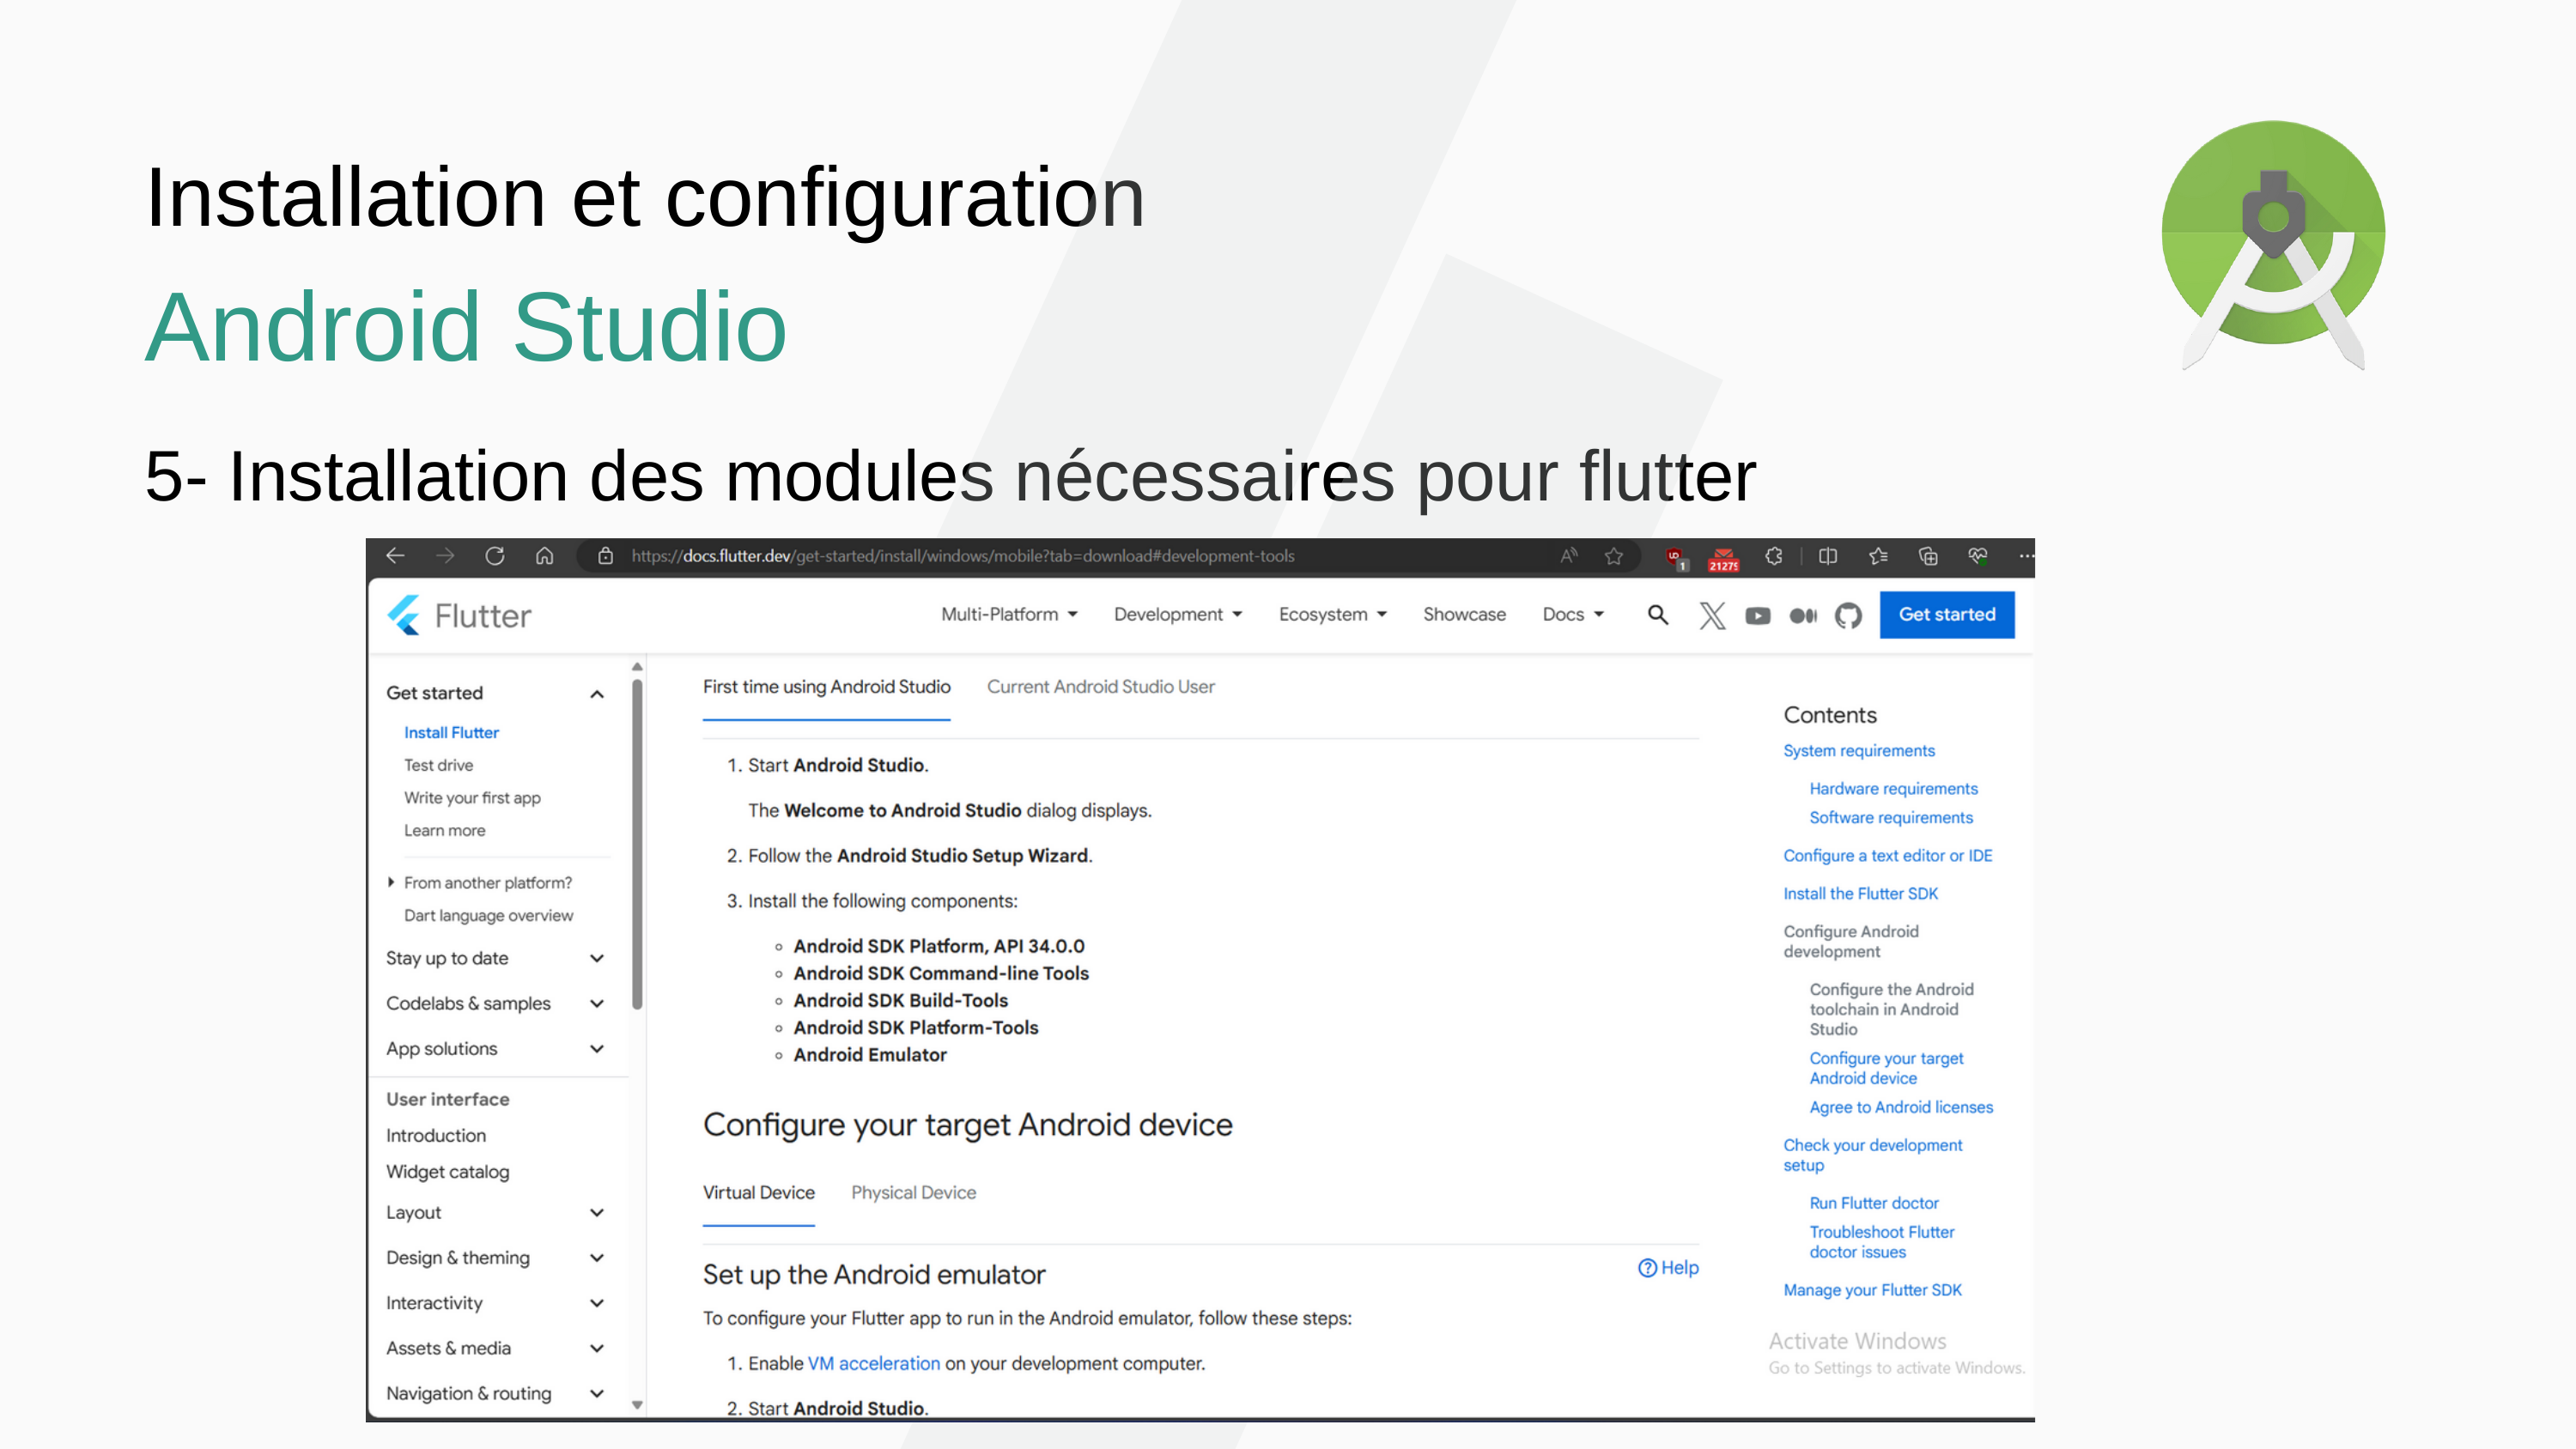

Installation et configuration
Android Studio

5- Installation des modules nécessaires pour flutter